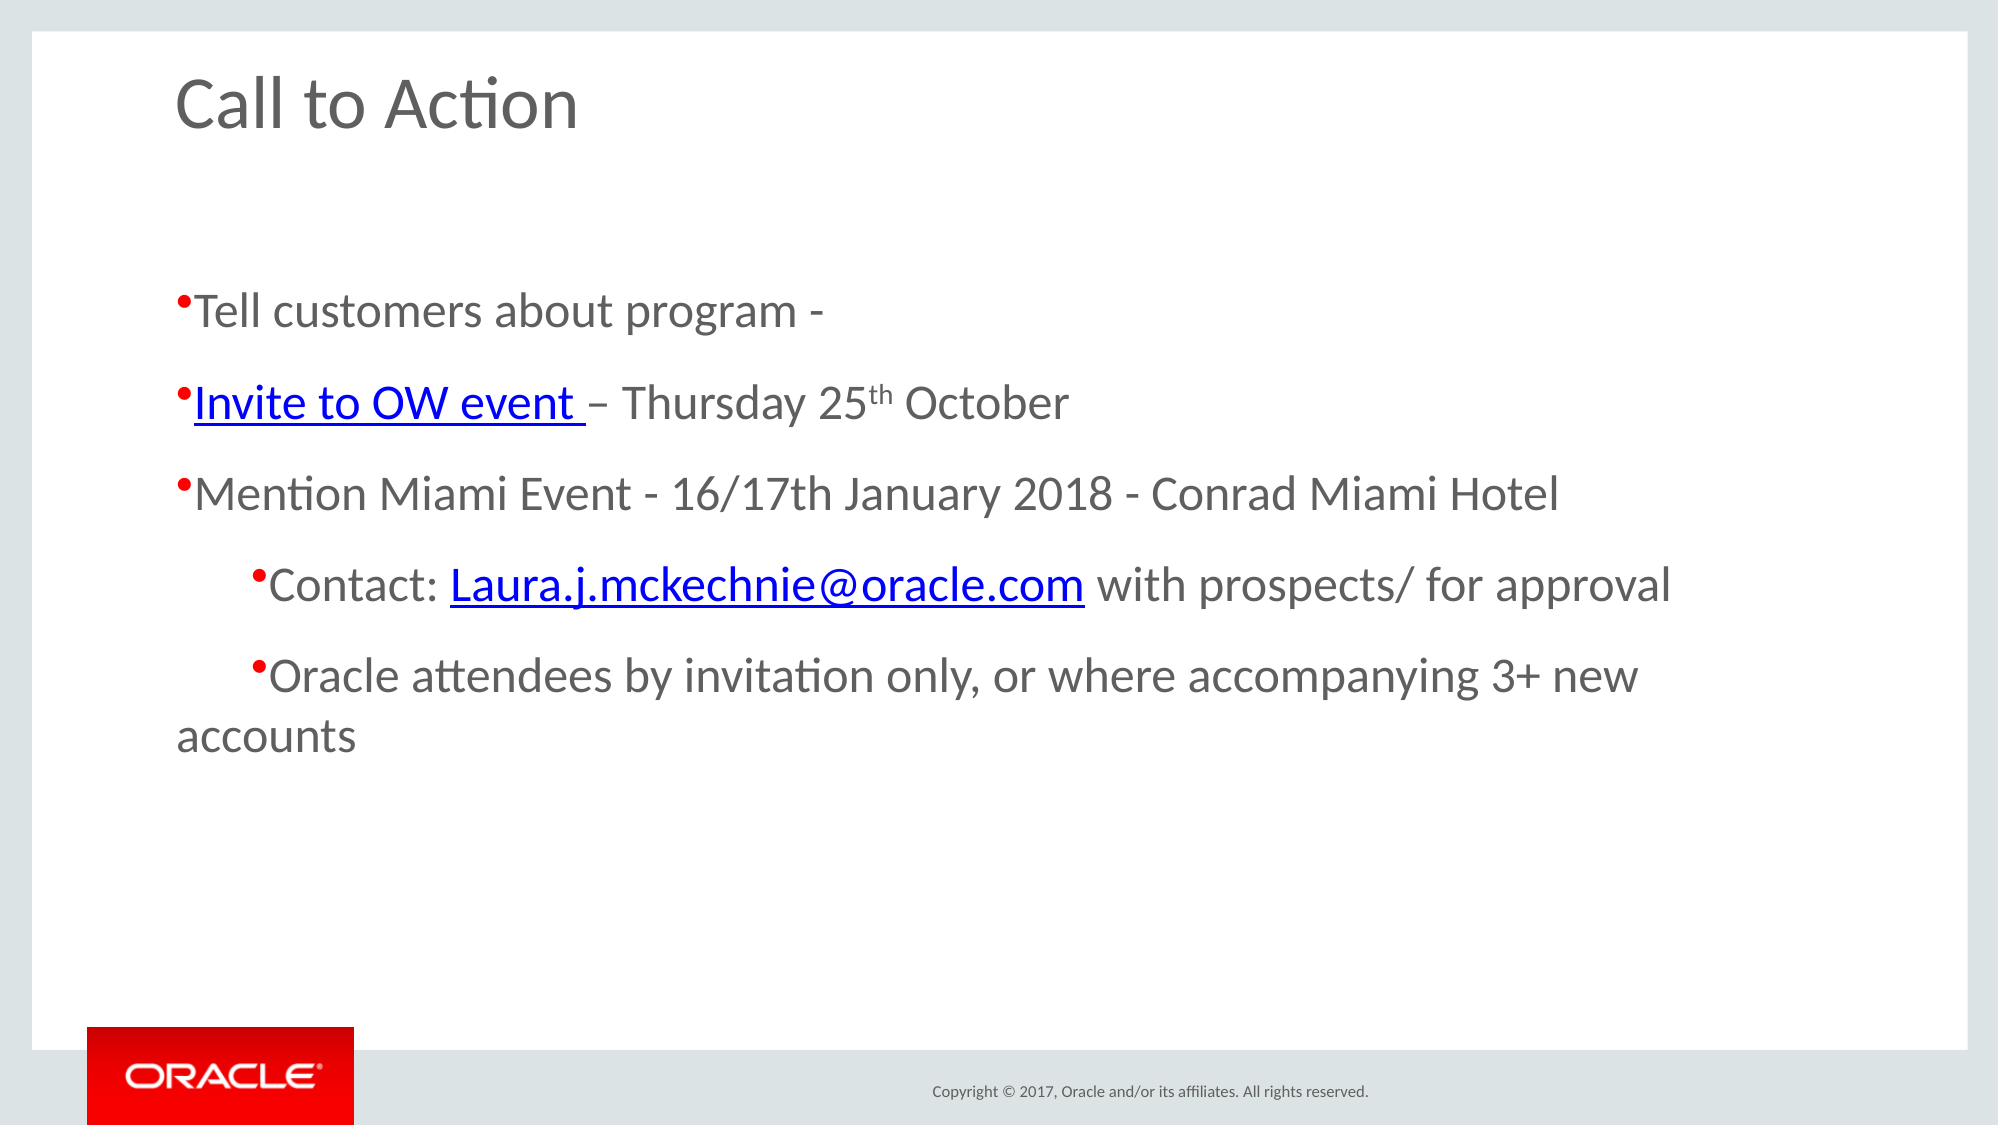

Call to Action
Tell customers about program -
Invite to OW event – Thursday 25th October
Mention Miami Event - 16/17th January 2018 - Conrad Miami Hotel
Contact: Laura.j.mckechnie@oracle.com with prospects/ for approval
Oracle attendees by invitation only, or where accompanying 3+ new accounts